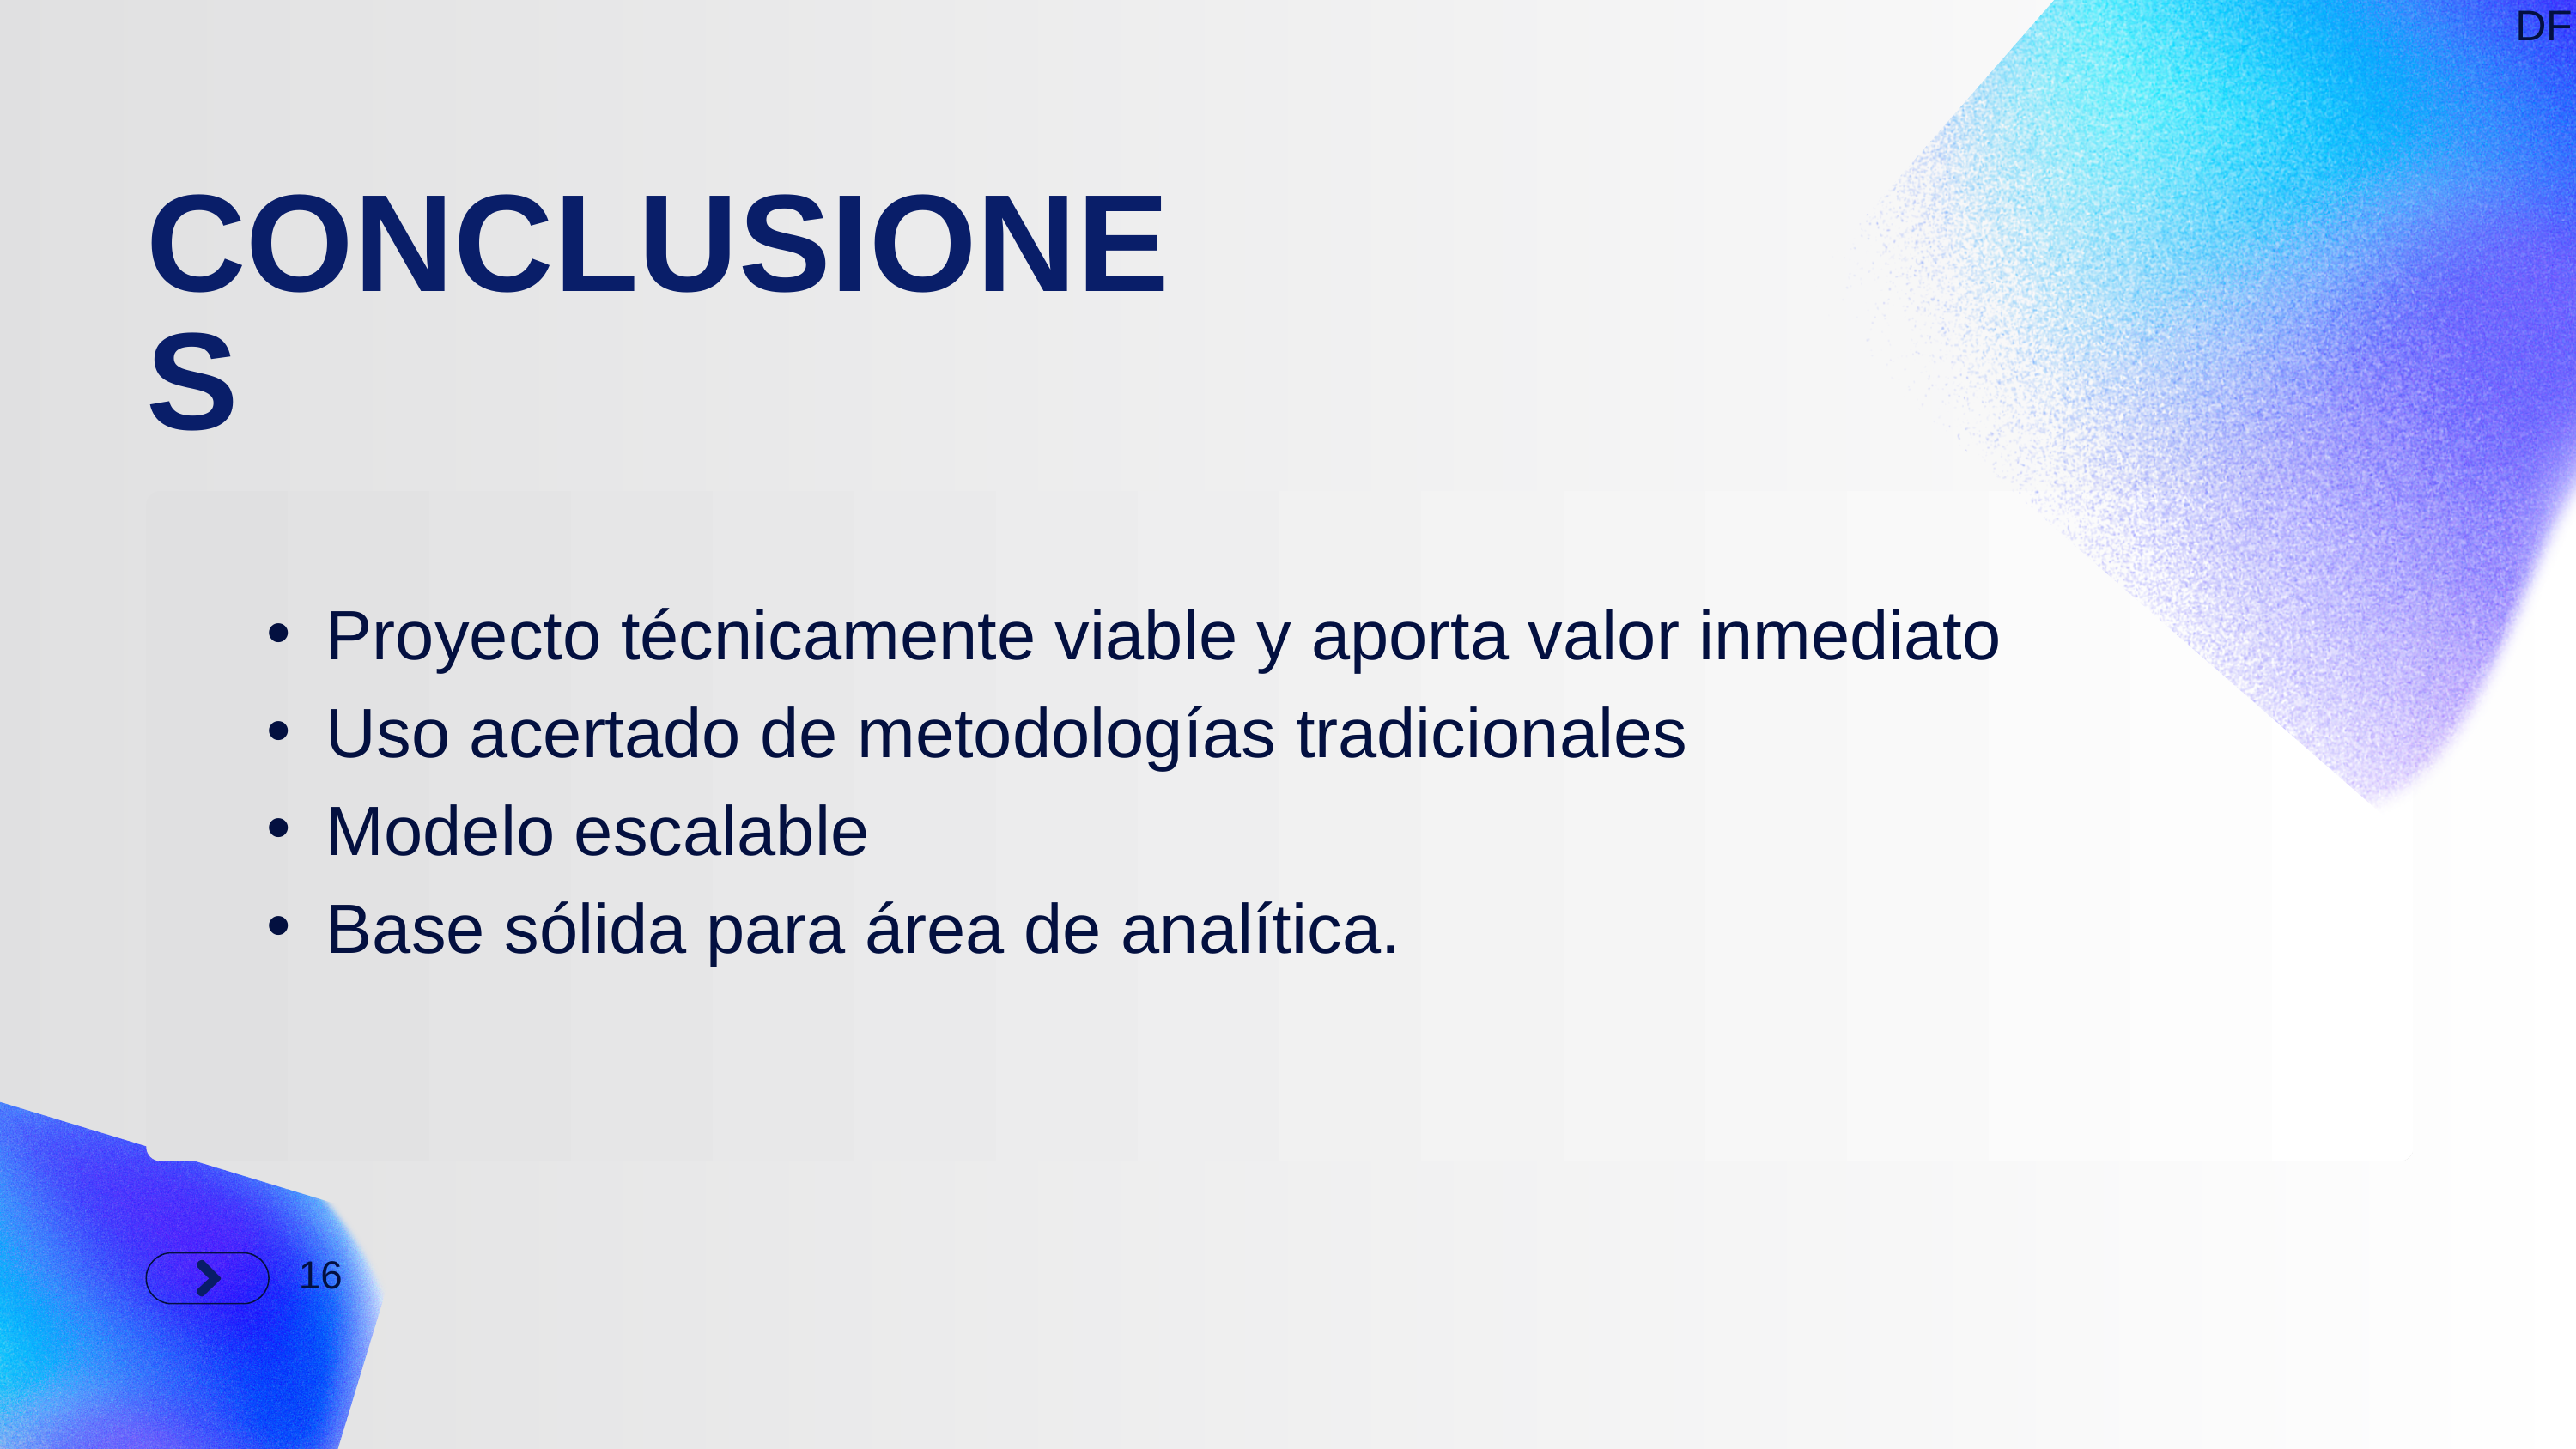

DF
CONCLUSIONES

Proyecto técnicamente viable y aporta valor inmediato
Uso acertado de metodologías tradicionales
Modelo escalable
Base sólida para área de analítica.

16